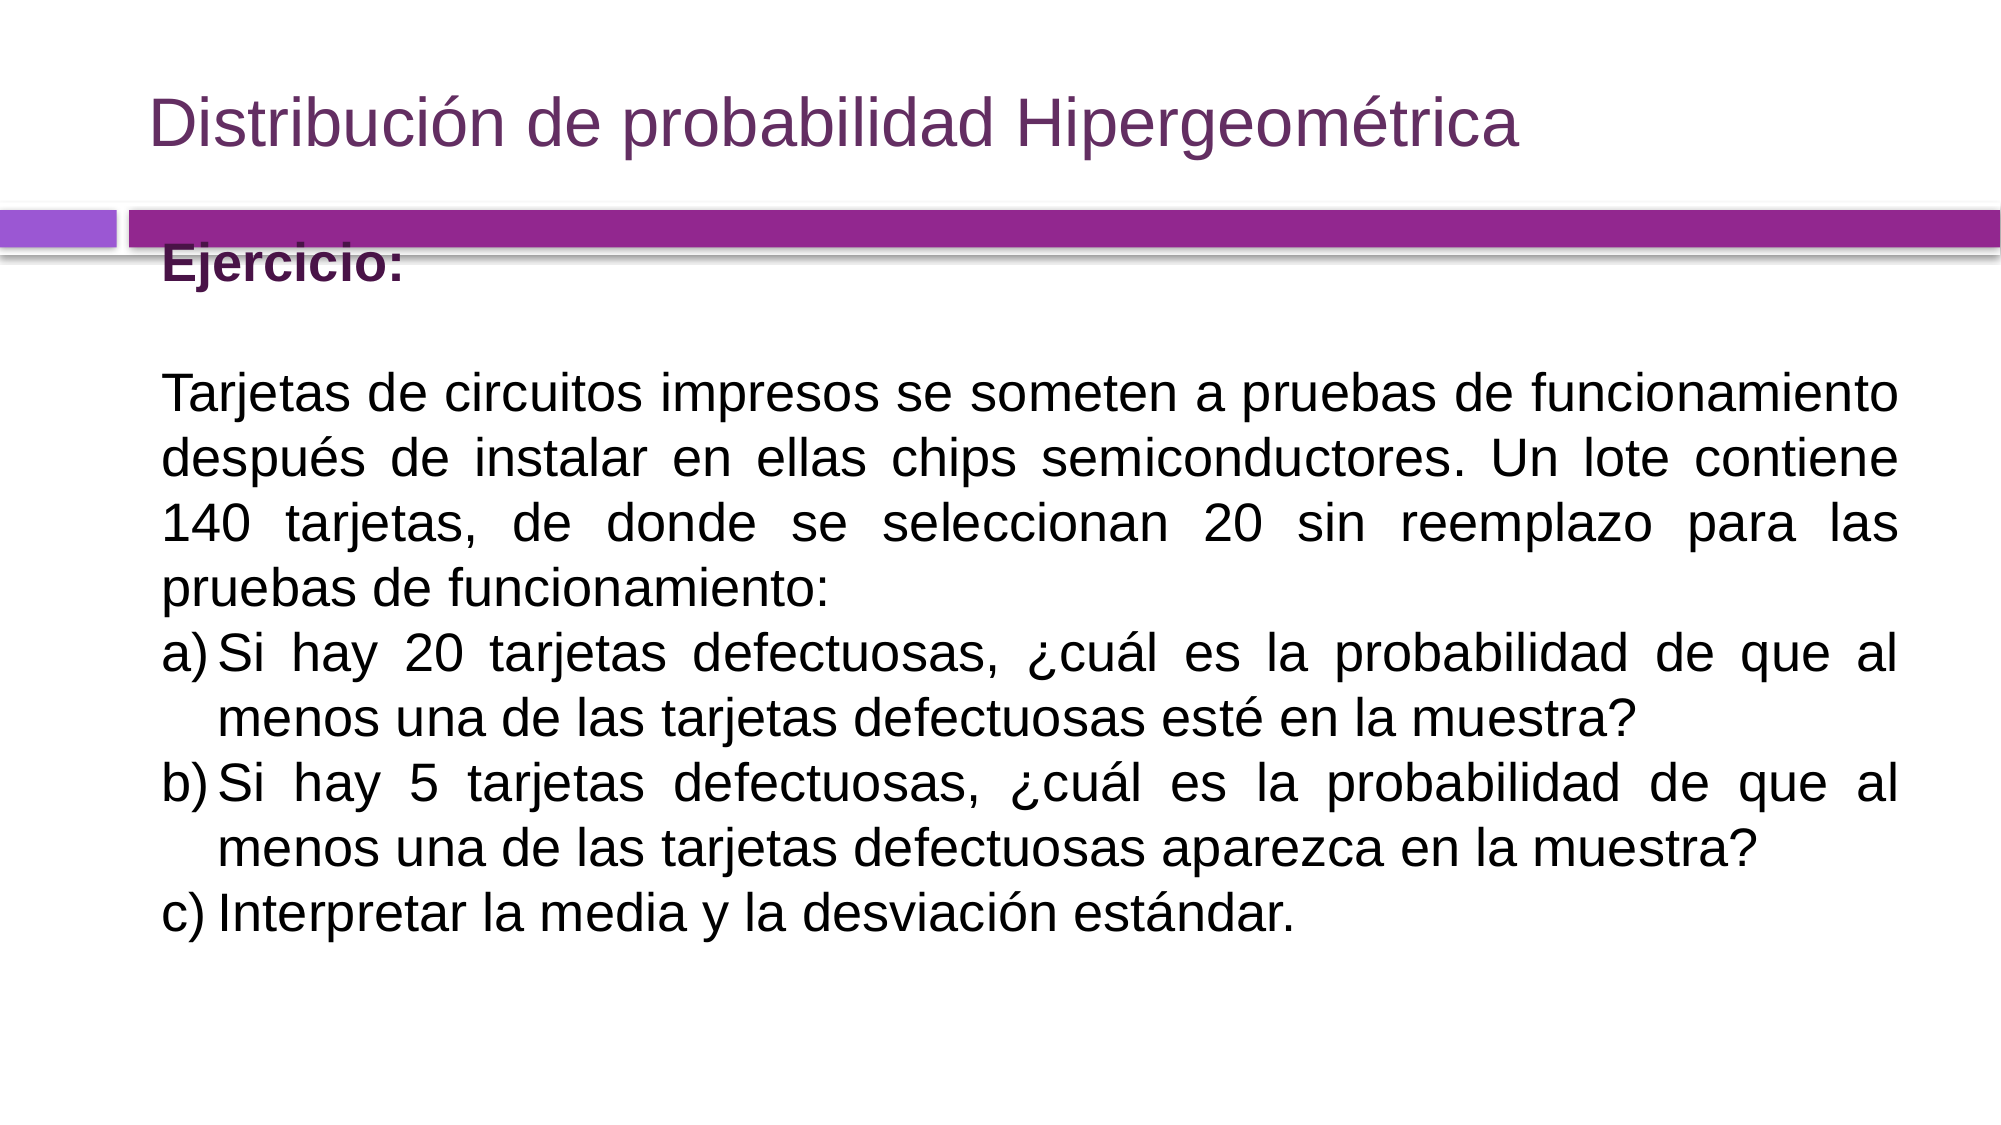

# Distribución de probabilidad Hipergeométrica

Ejercicio:

Tarjetas de circuitos impresos se someten a pruebas de funcionamiento después de instalar en ellas chips semiconductores. Un lote contiene 140 tarjetas, de donde se seleccionan 20 sin reemplazo para las pruebas de funcionamiento:
Si hay 20 tarjetas defectuosas, ¿cuál es la probabilidad de que al menos una de las tarjetas defectuosas esté en la muestra?
Si hay 5 tarjetas defectuosas, ¿cuál es la probabilidad de que al menos una de las tarjetas defectuosas aparezca en la muestra?
Interpretar la media y la desviación estándar.